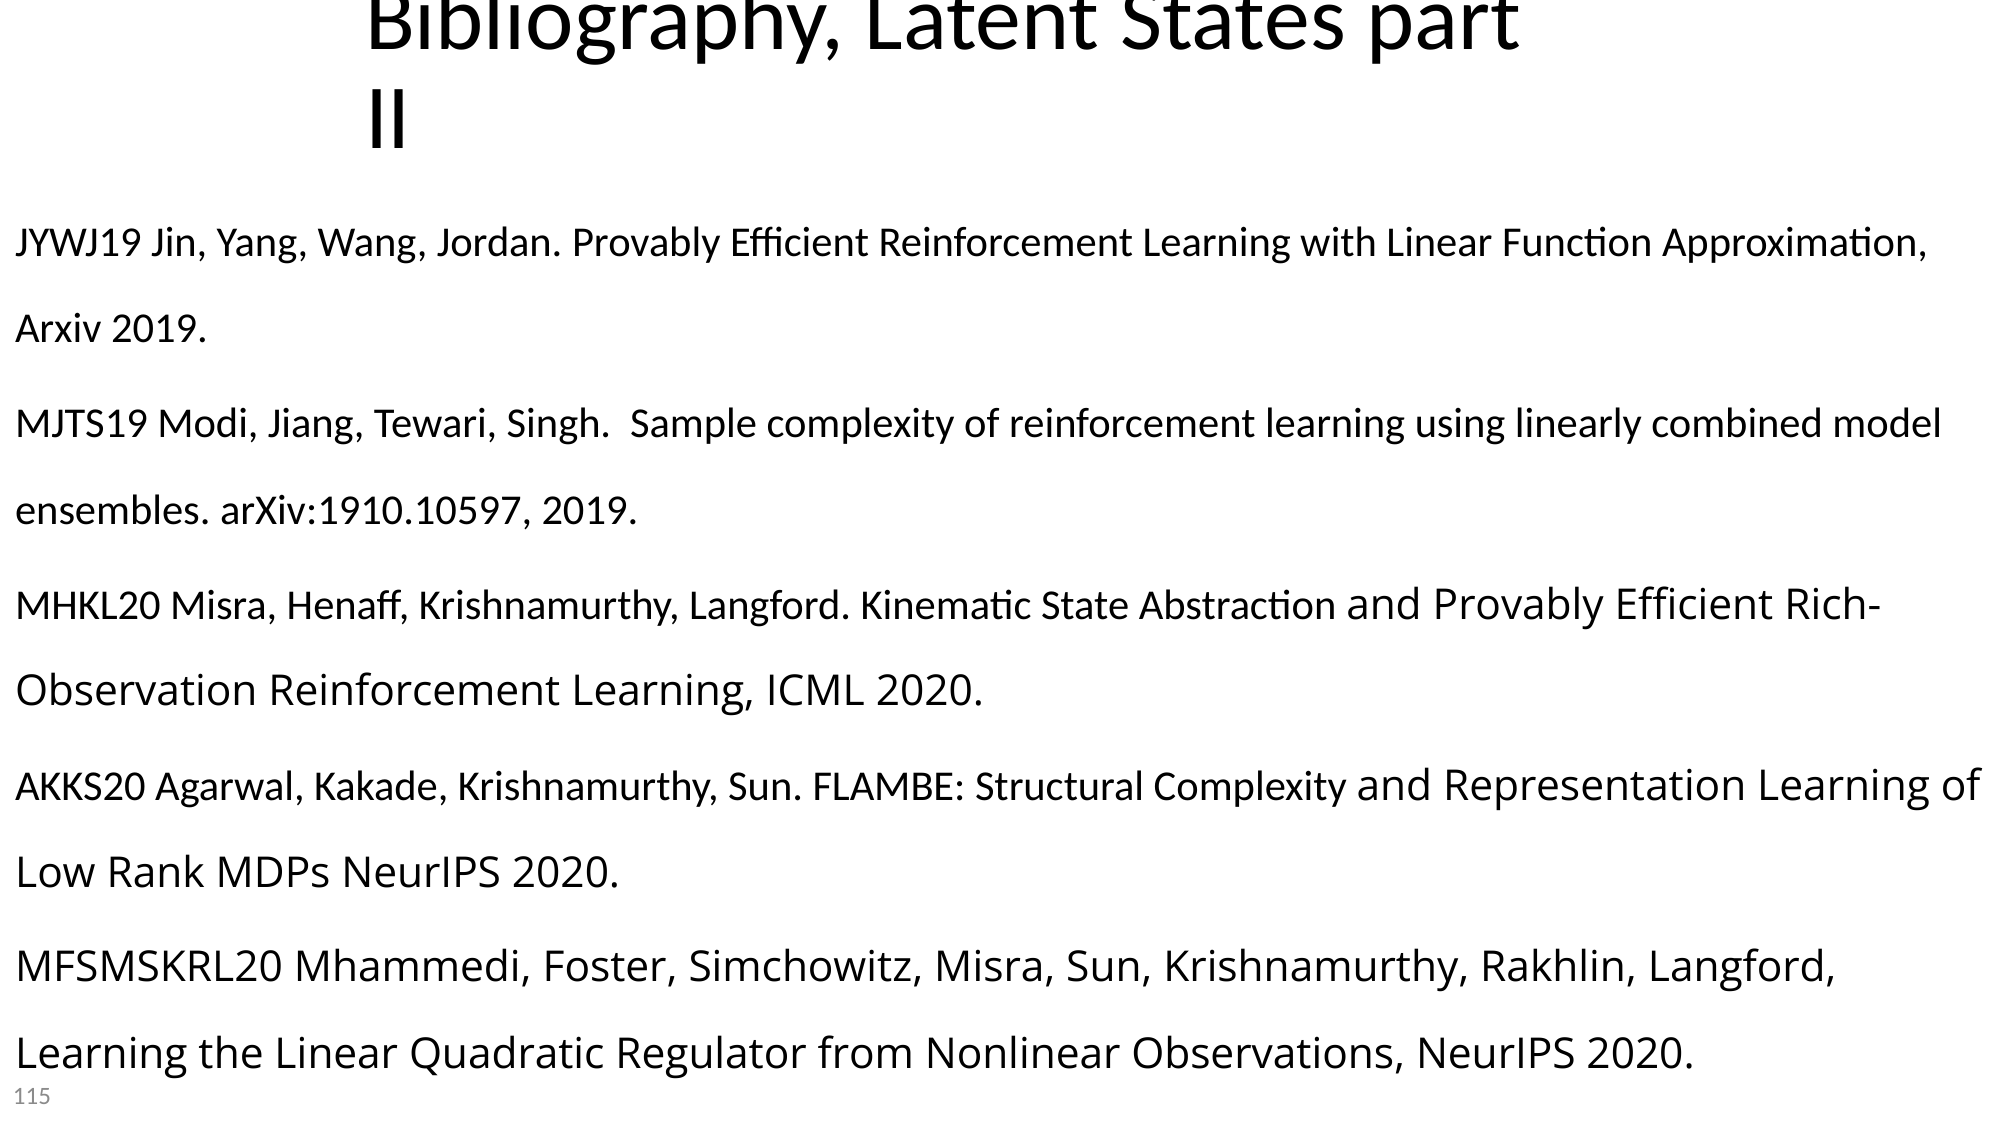

# Bibliography, Latent States part II
JYWJ19 Jin, Yang, Wang, Jordan. Provably Efficient Reinforcement Learning with Linear Function Approximation, Arxiv 2019.
MJTS19 Modi, Jiang, Tewari, Singh.  Sample complexity of reinforcement learning using linearly combined model ensembles. arXiv:1910.10597, 2019.
MHKL20 Misra, Henaff, Krishnamurthy, Langford. Kinematic State Abstraction and Provably Efficient Rich-Observation Reinforcement Learning, ICML 2020.
AKKS20 Agarwal, Kakade, Krishnamurthy, Sun. FLAMBE: Structural Complexity and Representation Learning of Low Rank MDPs NeurIPS 2020.
MFSMSKRL20 Mhammedi, Foster, Simchowitz, Misra, Sun, Krishnamurthy, Rakhlin, Langford, Learning the Linear Quadratic Regulator from Nonlinear Observations, NeurIPS 2020.
115